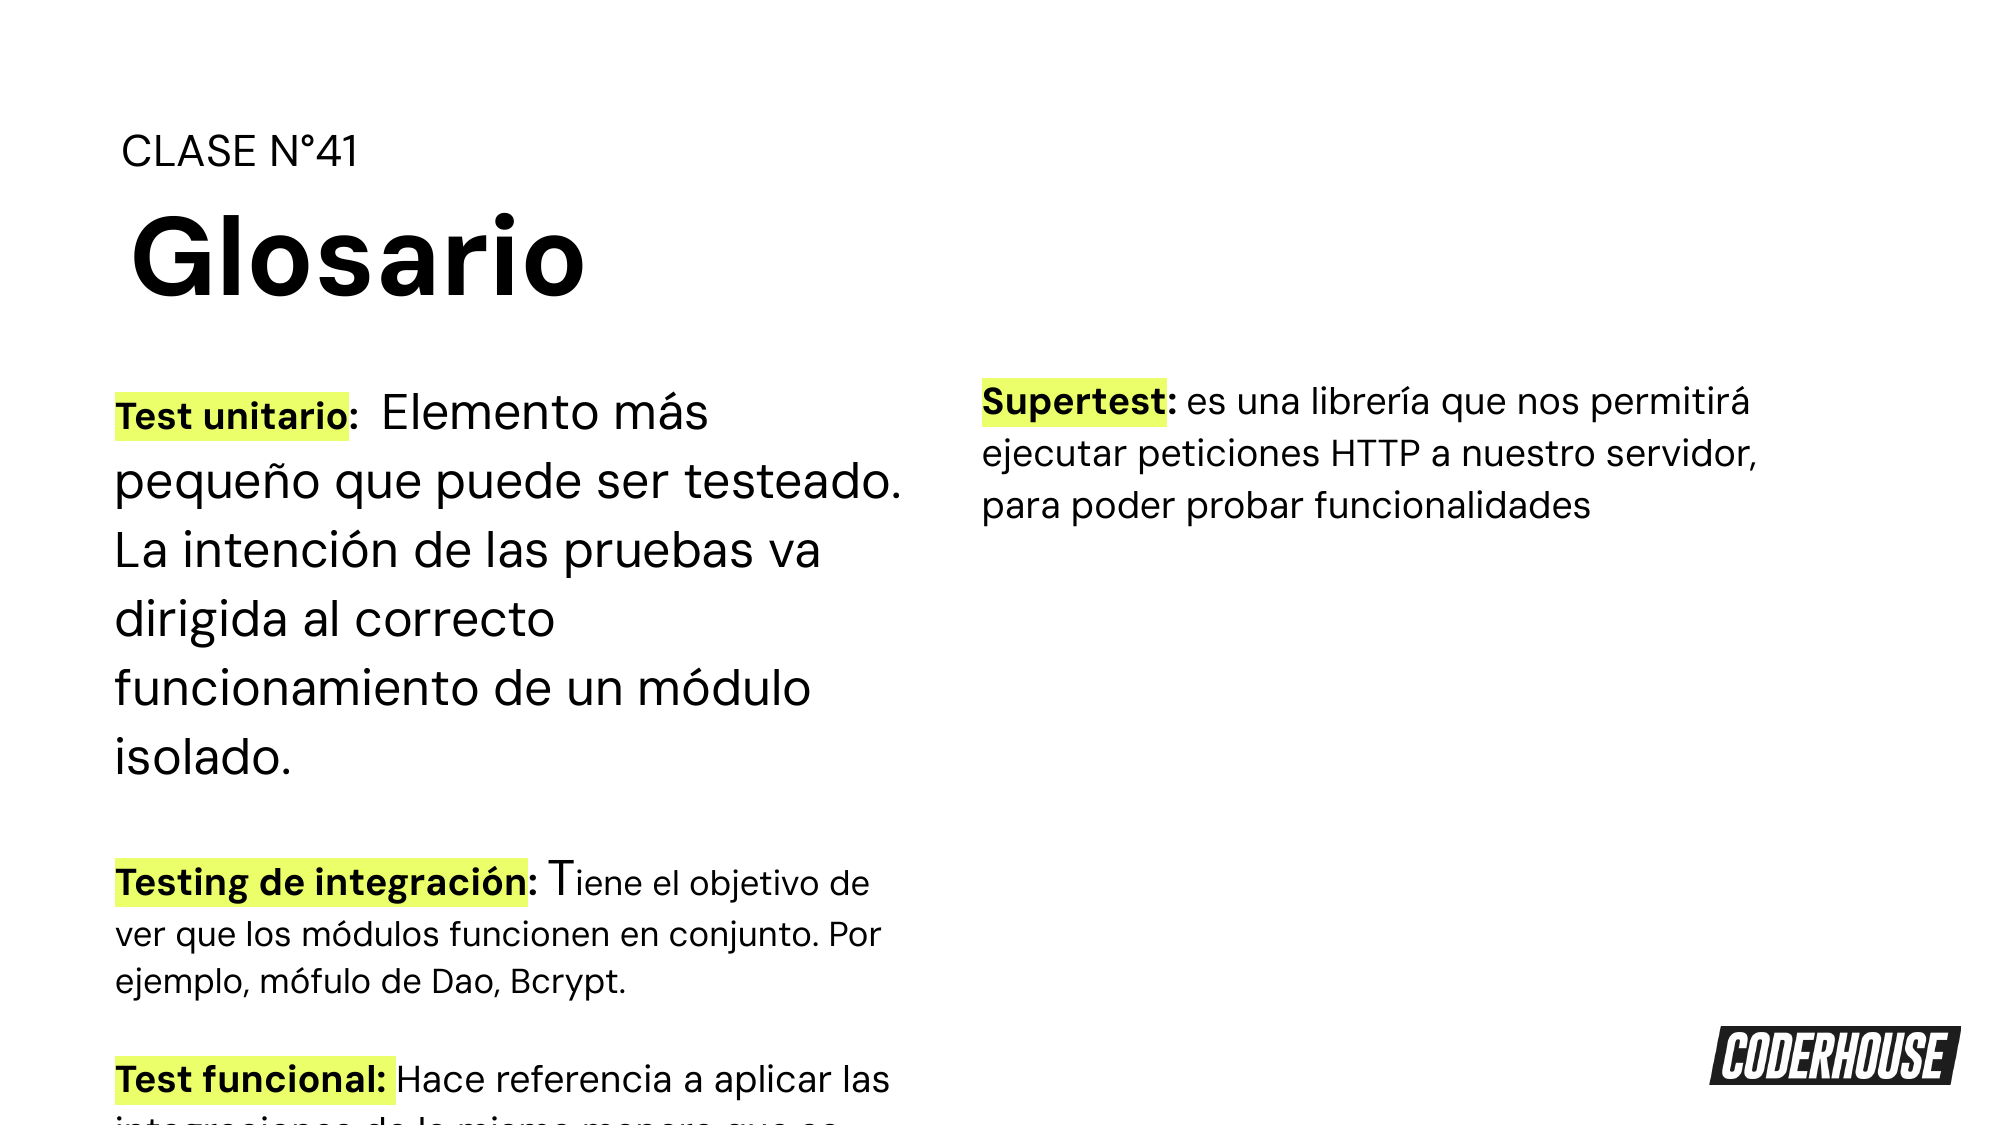

CLASE N°41
Glosario
Test unitario:  Elemento más pequeño que puede ser testeado. La intención de las pruebas va dirigida al correcto funcionamiento de un módulo isolado.

Testing de integración: Tiene el objetivo de ver que los módulos funcionen en conjunto. Por ejemplo, mófulo de Dao, Bcrypt.

Test funcional: Hace referencia a aplicar las integraciones de la misma manera que se realizaría un test de integración, sin embargo, enfocadas a cumplir una funcionalidad real.

Supertest: es una librería que nos permitirá ejecutar peticiones HTTP a nuestro servidor, para poder probar funcionalidades